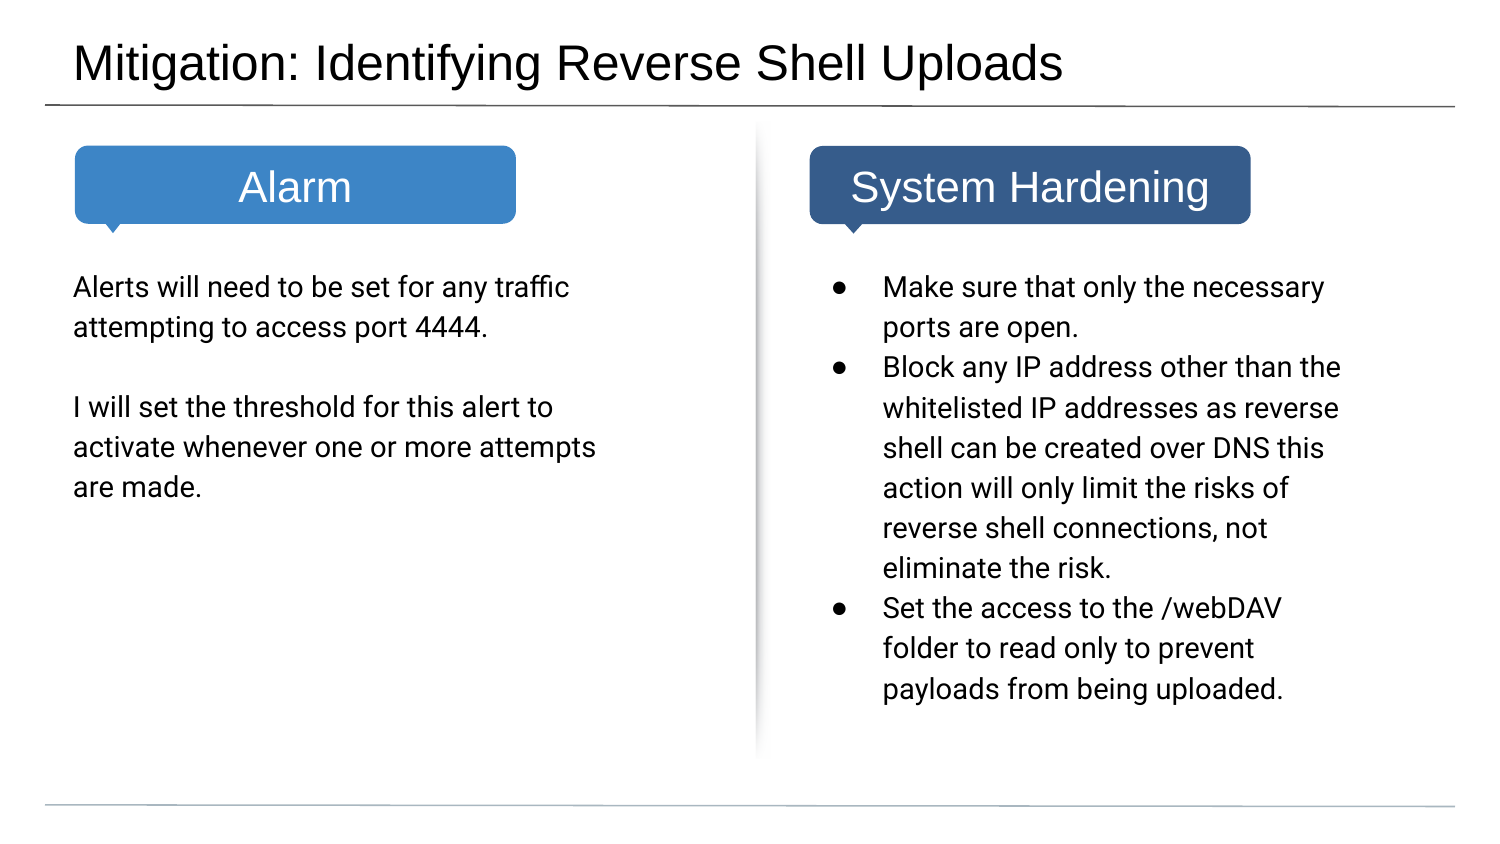

# Mitigation: Identifying Reverse Shell Uploads
Alerts will need to be set for any traffic attempting to access port 4444.

I will set the threshold for this alert to activate whenever one or more attempts are made.

Make sure that only the necessary ports are open.
Block any IP address other than the whitelisted IP addresses as reverse shell can be created over DNS this action will only limit the risks of reverse shell connections, not eliminate the risk.
Set the access to the /webDAV folder to read only to prevent payloads from being uploaded.